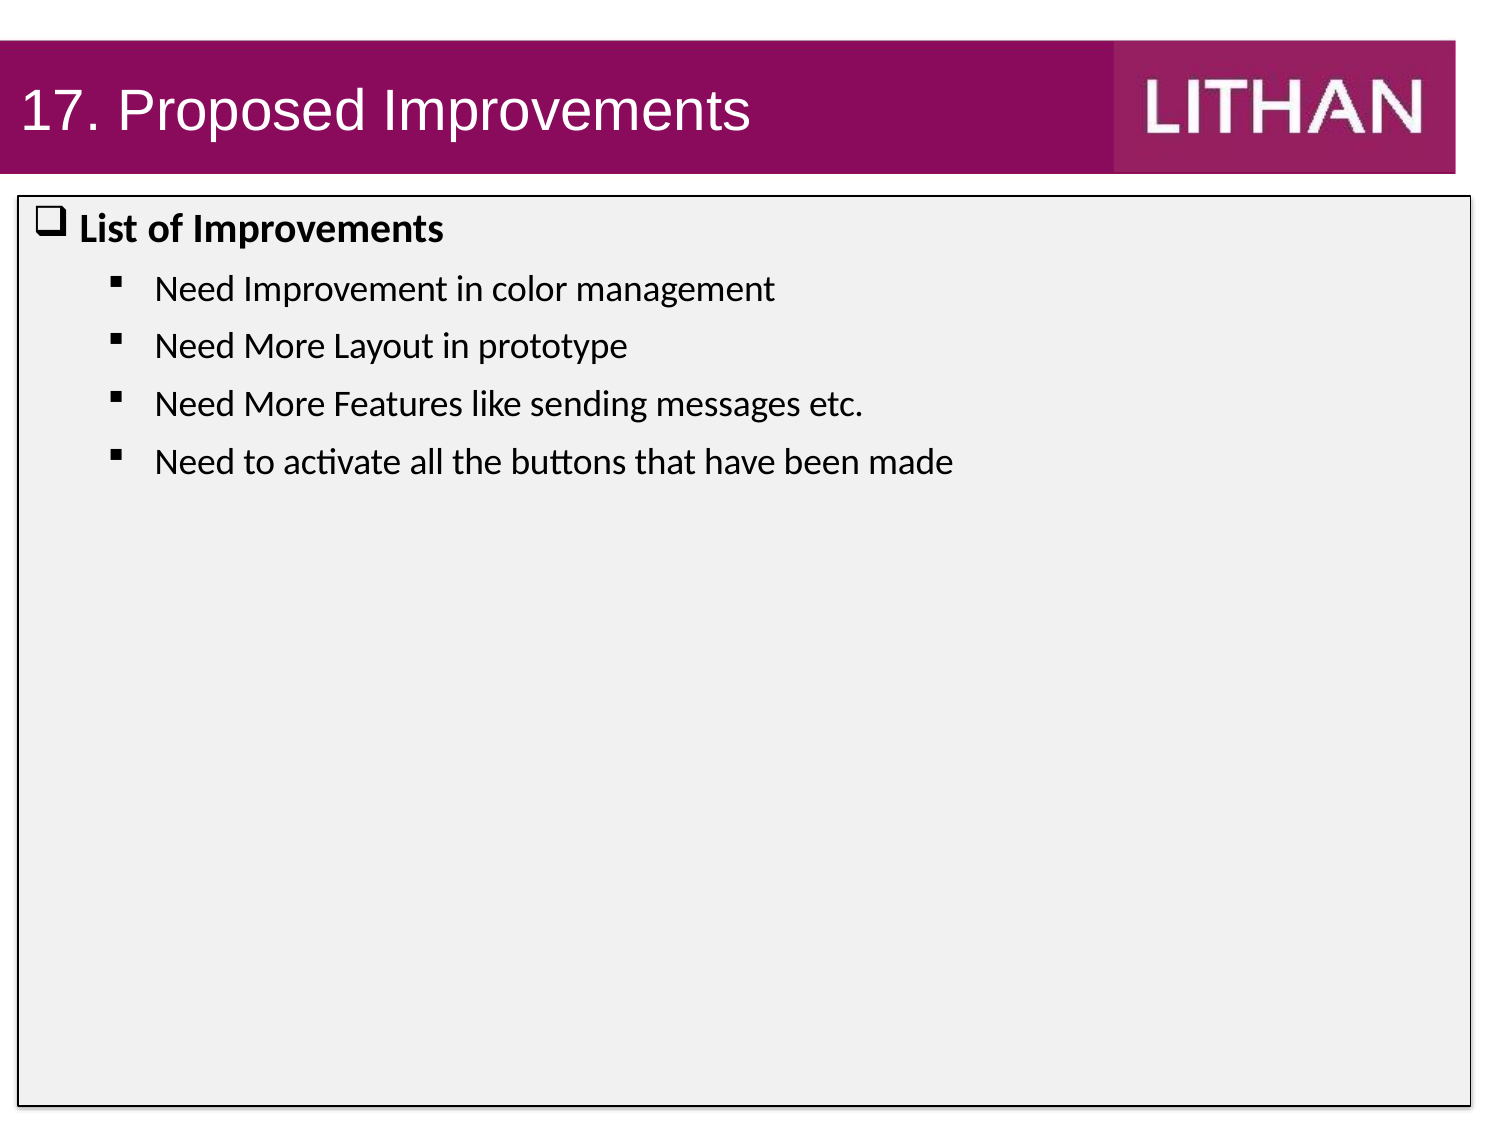

# 17. Proposed Improvements
List of Improvements
Need Improvement in color management
Need More Layout in prototype
Need More Features like sending messages etc.
Need to activate all the buttons that have been made